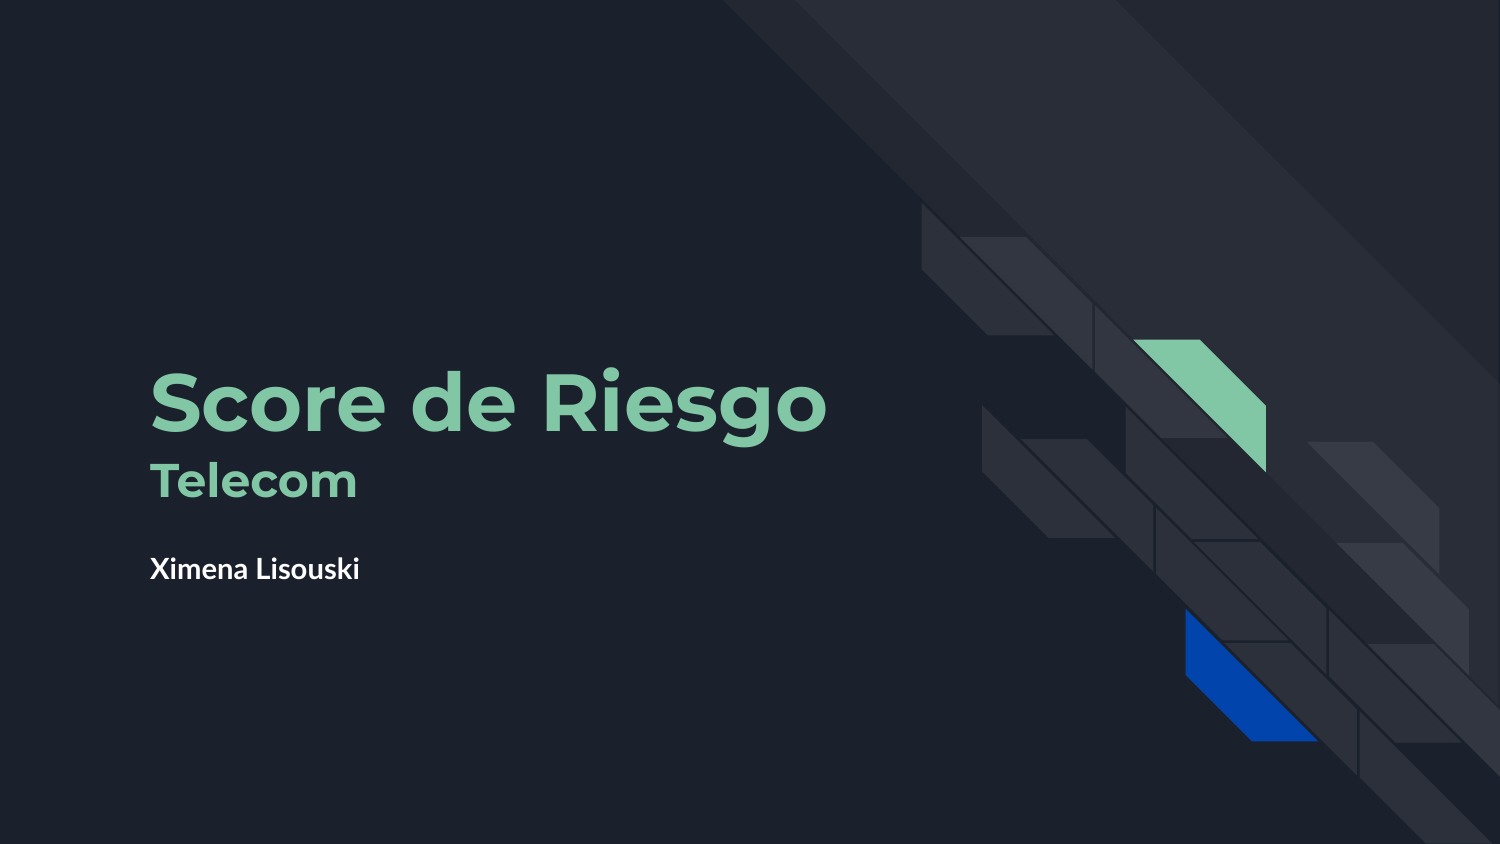

# Score de Riesgo
Telecom
Ximena Lisouski